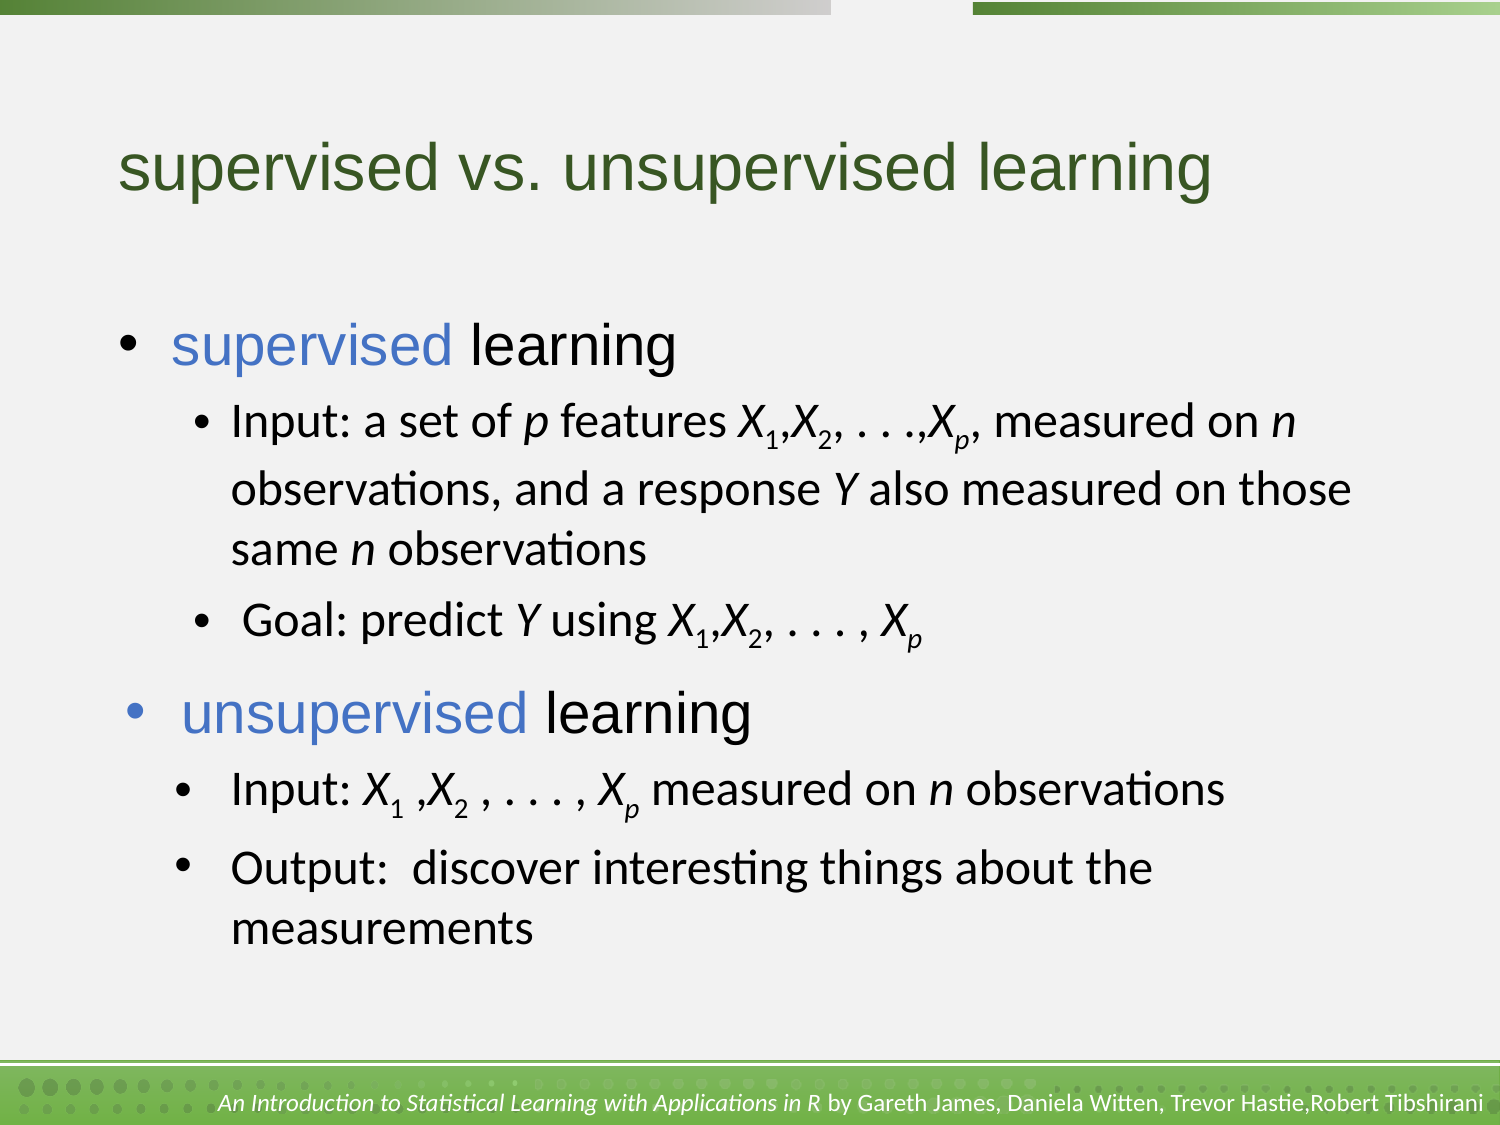

# supervised vs. unsupervised learning
 supervised learning
Input: a set of p features X1,X2, . . .,Xp, measured on n observations, and a response Y also measured on those same n observations
 Goal: predict Y using X1,X2, . . . , Xp
unsupervised learning
Input: X1 ,X2 , . . . , Xp measured on n observations
Output:  discover interesting things about the measurements

An Introduction to Statistical Learning with Applications in R by Gareth James, Daniela Witten, Trevor Hastie,Robert Tibshirani